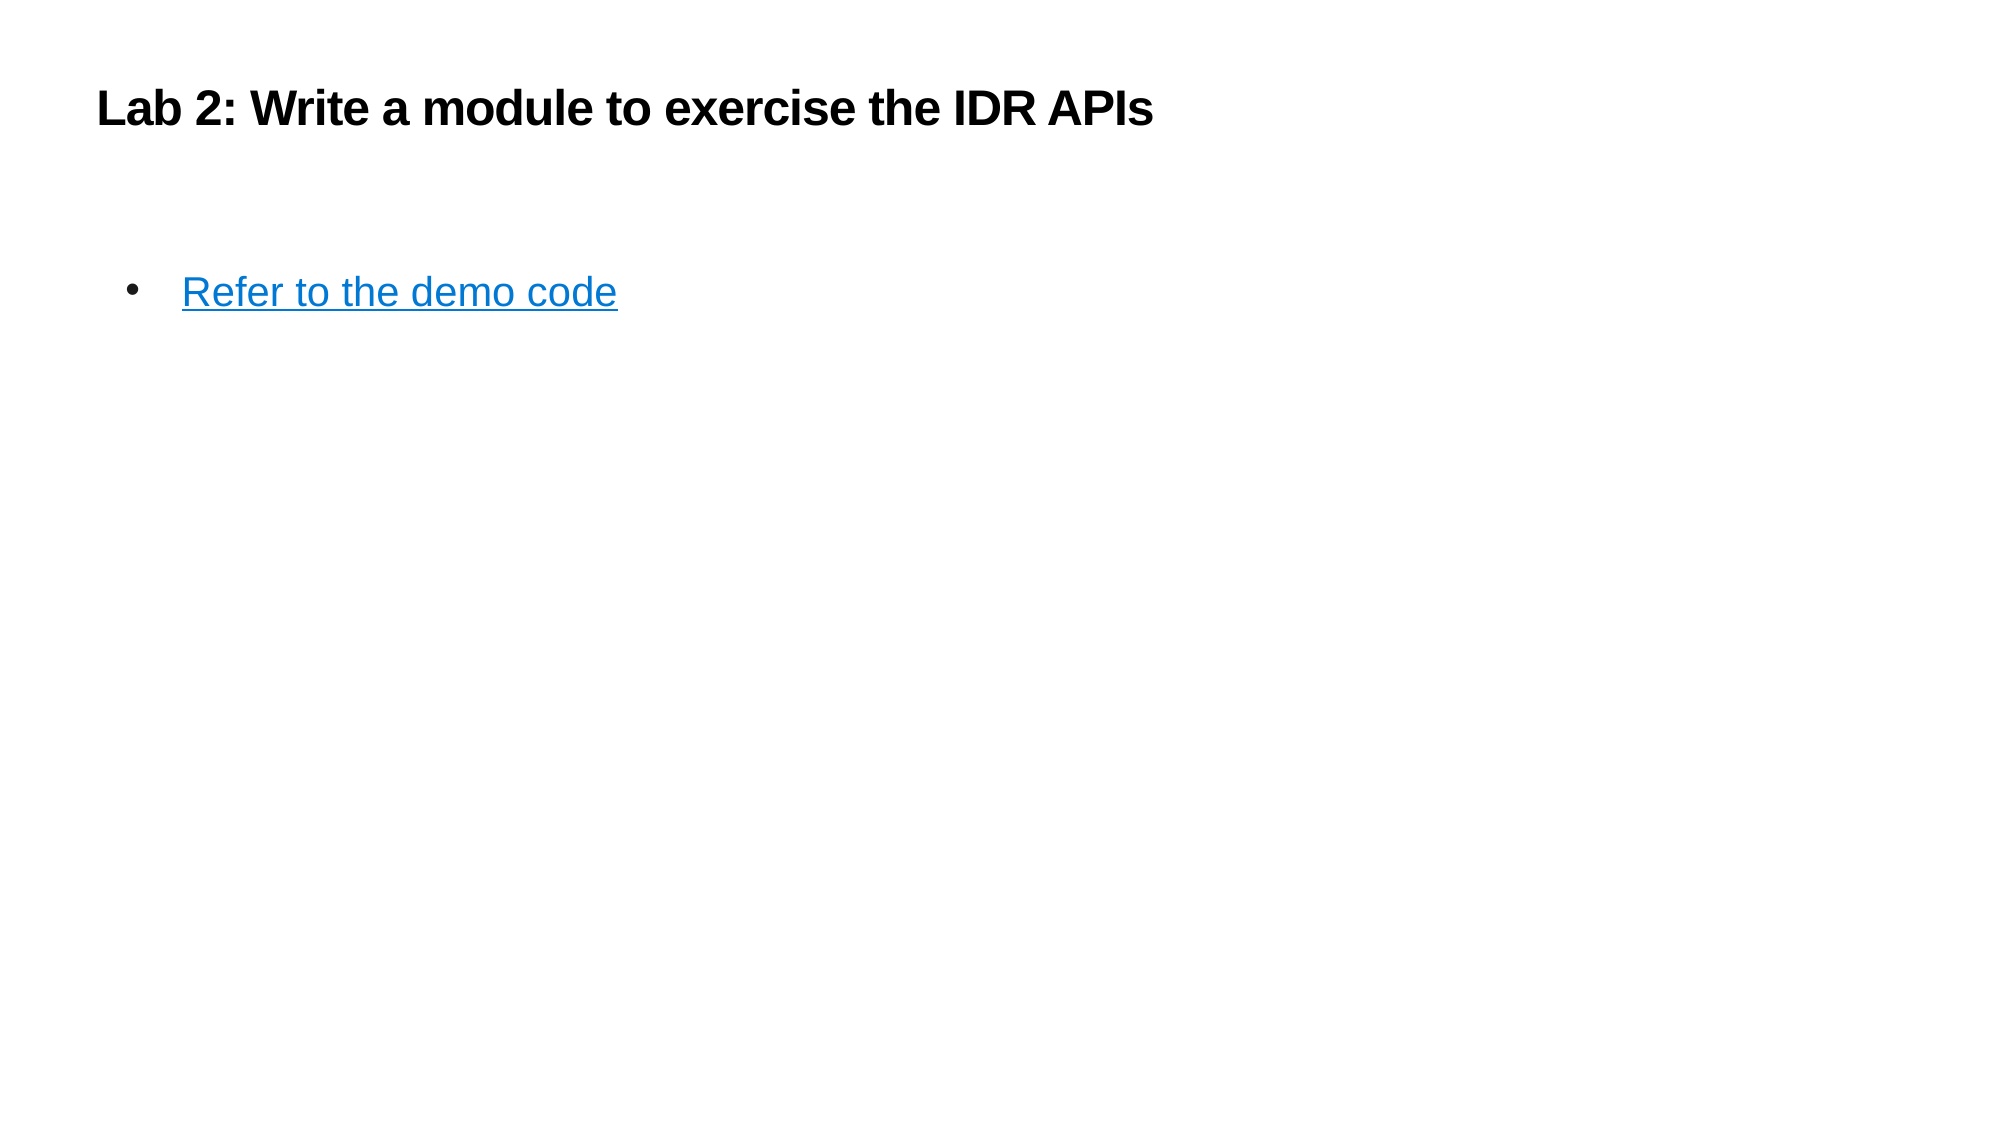

Lab 2: Write a module to exercise the IDR APIs
Refer to the demo code